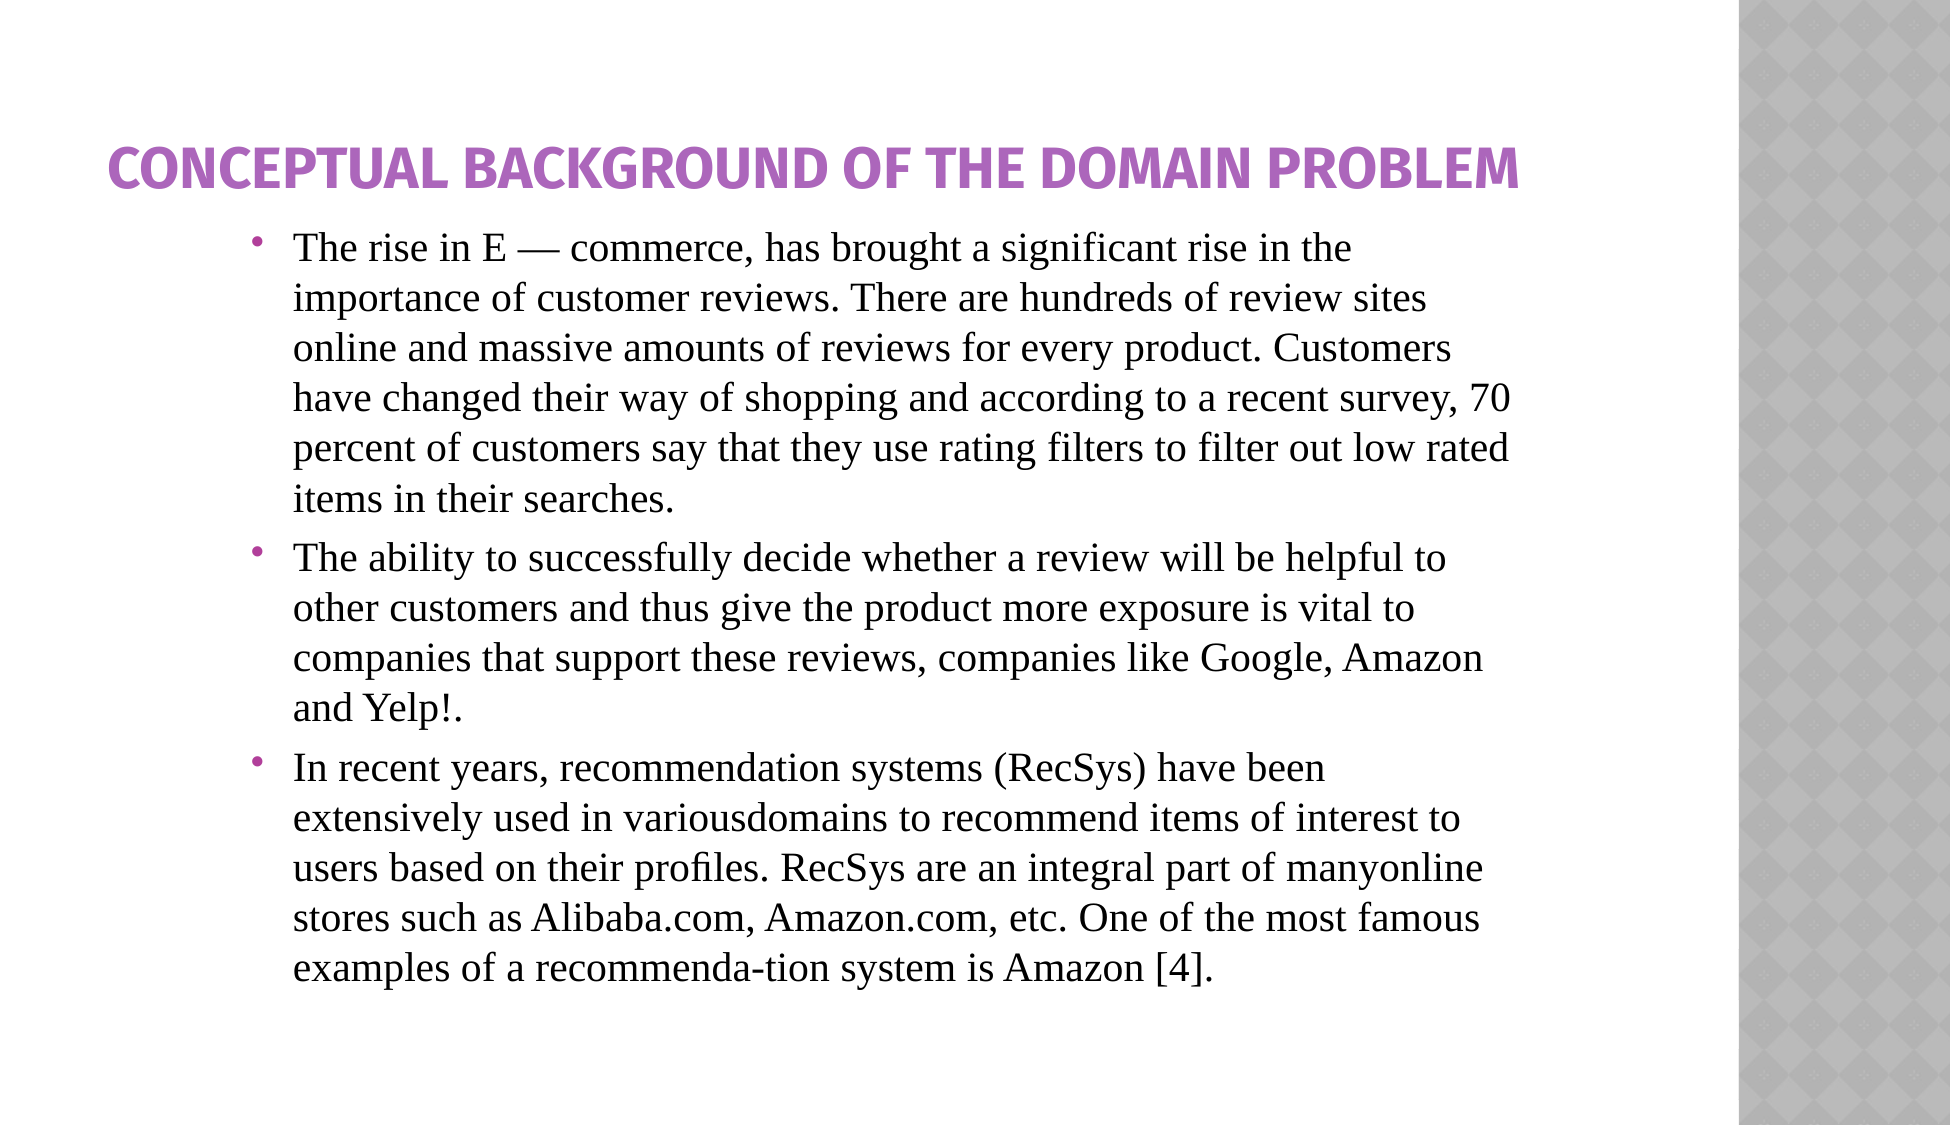

# Conceptual Background of the Domain Problem
The rise in E — commerce, has brought a significant rise in the importance of customer reviews. There are hundreds of review sites online and massive amounts of reviews for every product. Customers have changed their way of shopping and according to a recent survey, 70 percent of customers say that they use rating filters to filter out low rated items in their searches.
The ability to successfully decide whether a review will be helpful to other customers and thus give the product more exposure is vital to companies that support these reviews, companies like Google, Amazon and Yelp!.
In recent years, recommendation systems (RecSys) have been extensively used in variousdomains to recommend items of interest to users based on their proﬁles. RecSys are an integral part of manyonline stores such as Alibaba.com, Amazon.com, etc. One of the most famous examples of a recommenda-tion system is Amazon [4].